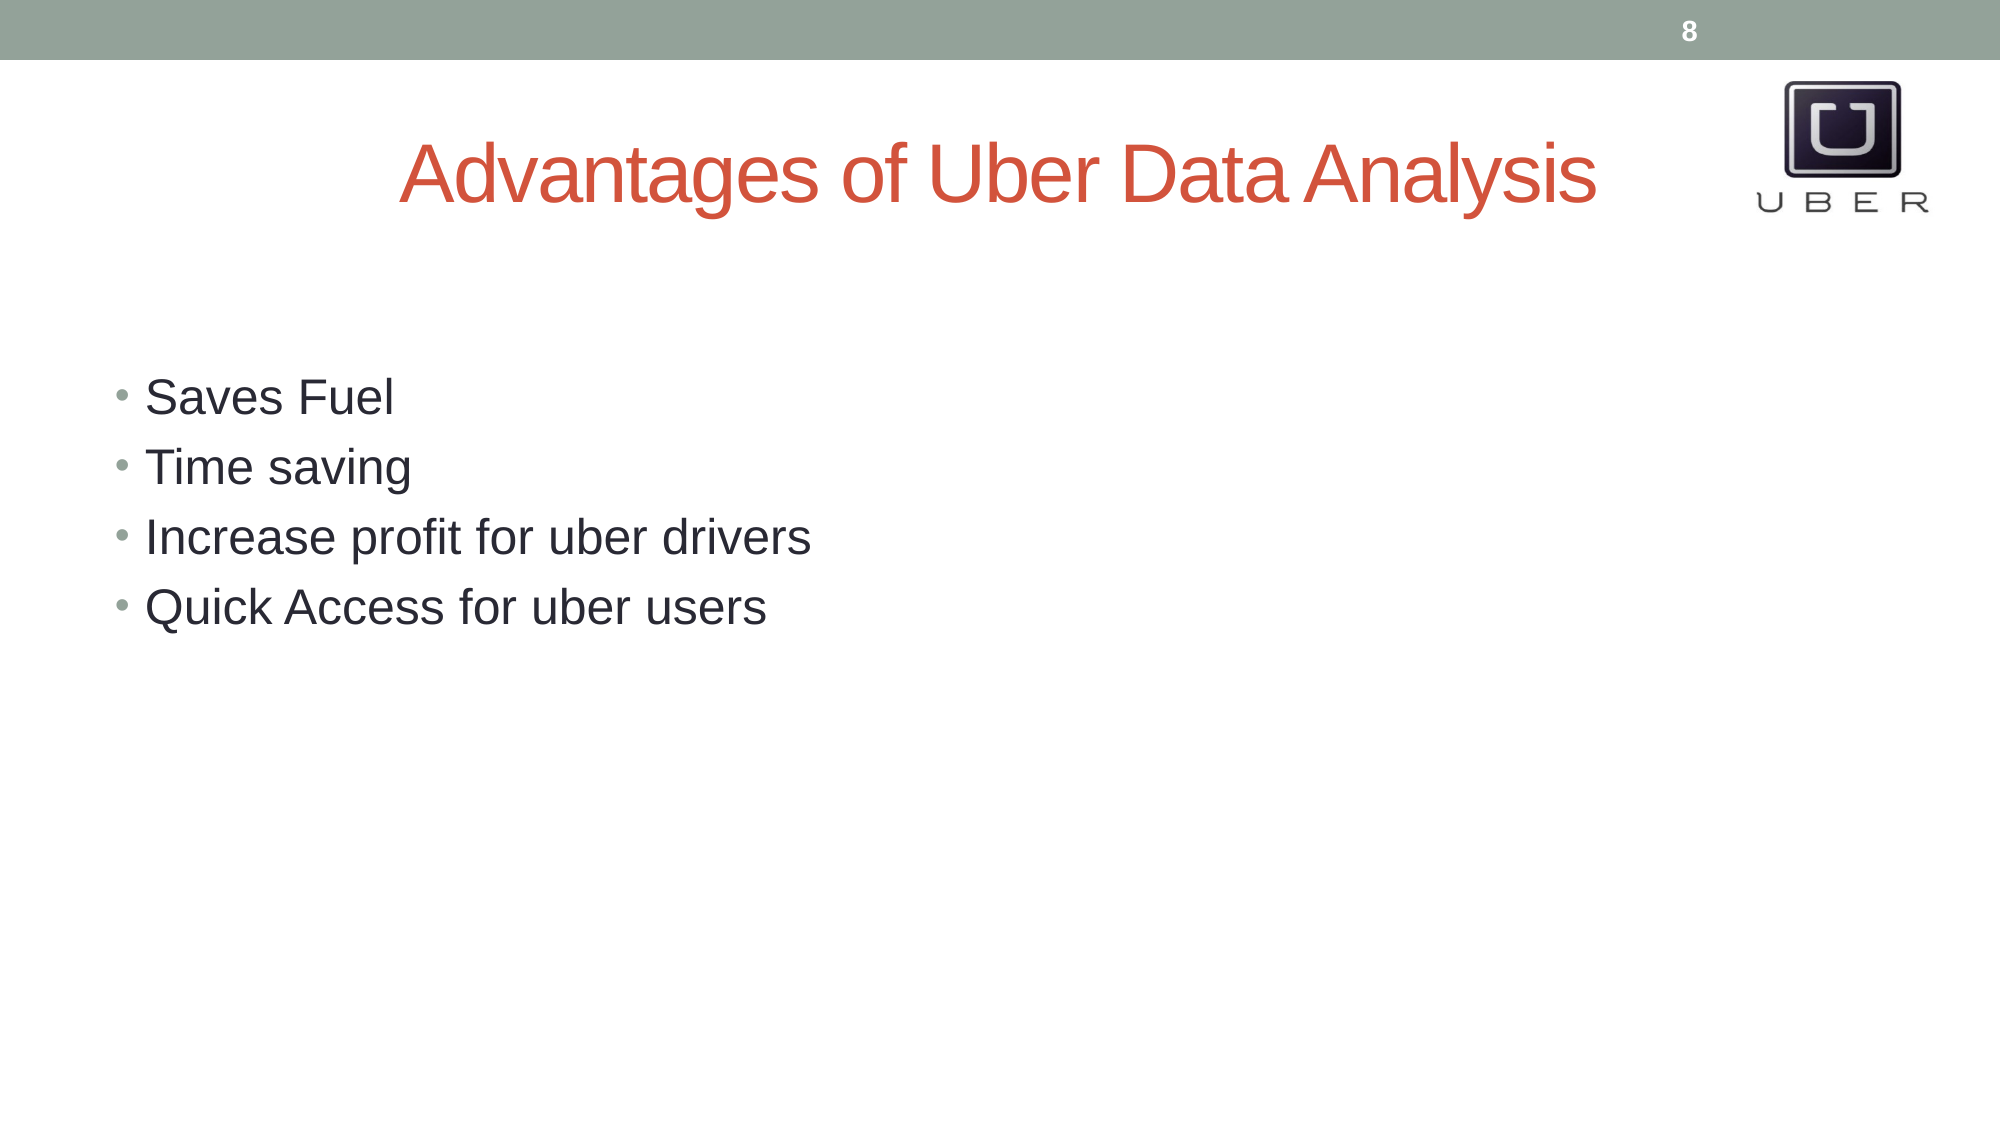

8
# Advantages of Uber Data Analysis
Saves Fuel
Time saving
Increase profit for uber drivers
Quick Access for uber users